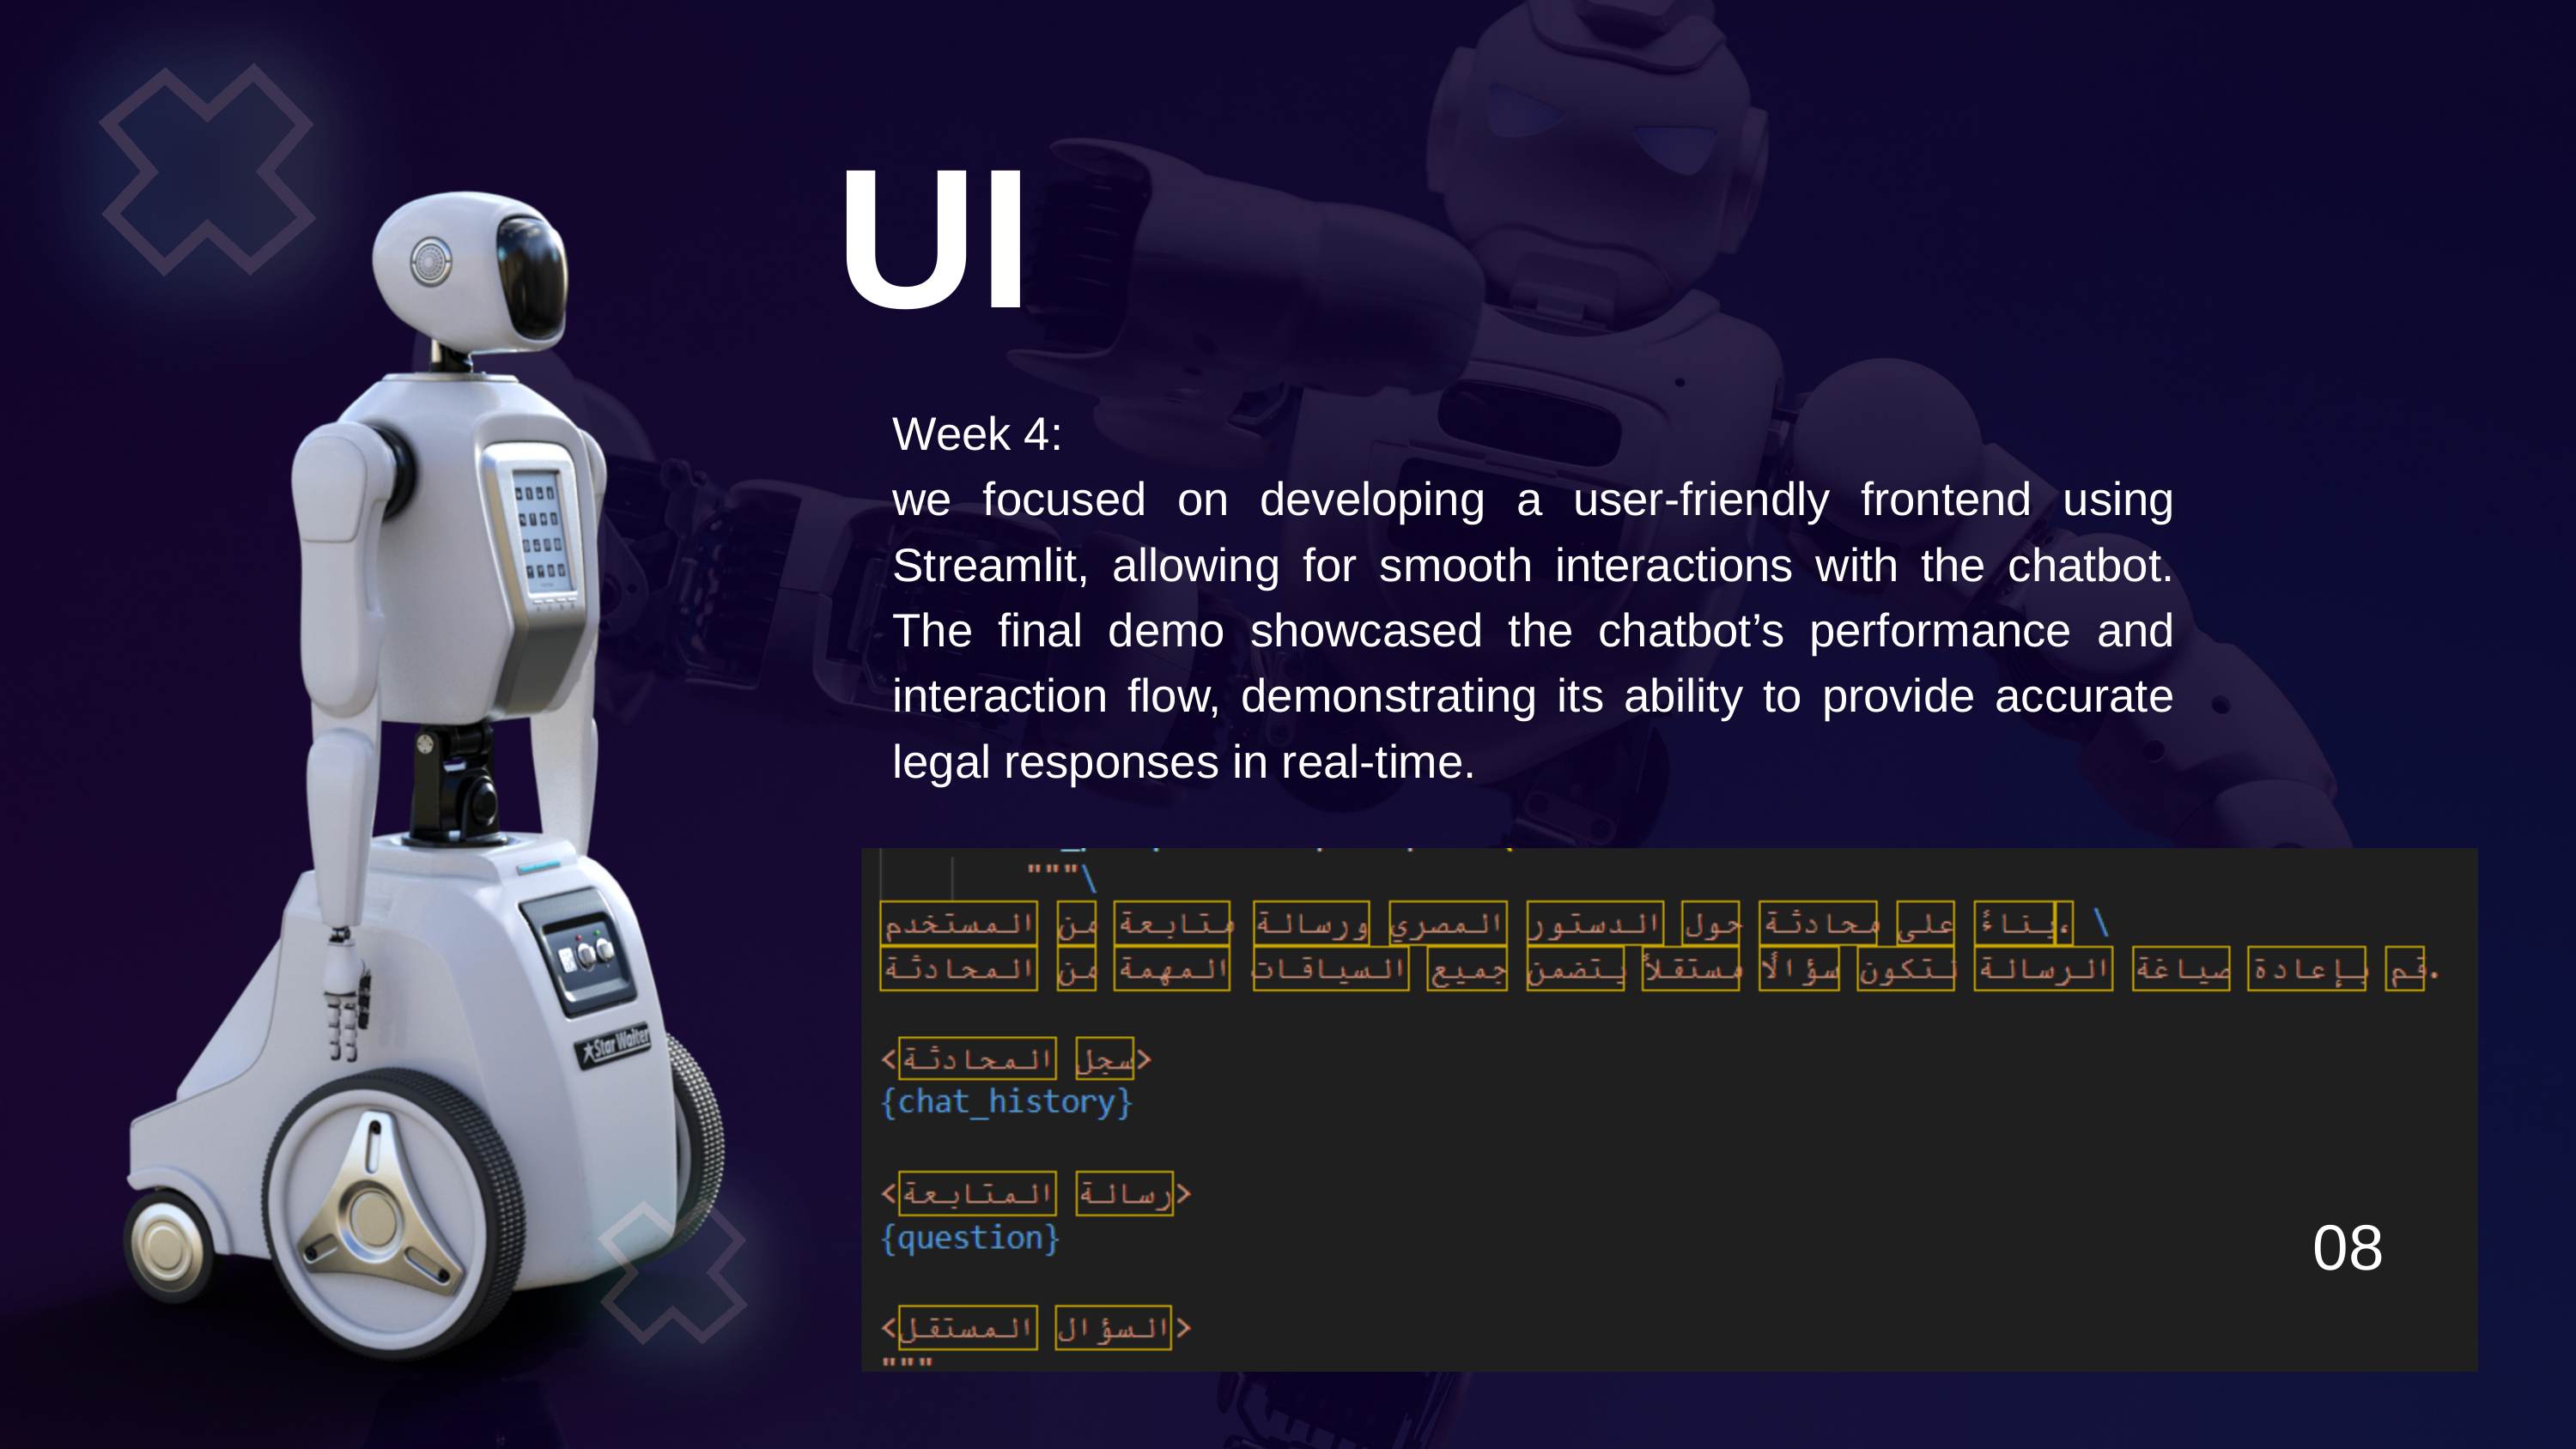

UI

Week 4:
we focused on developing a user-friendly frontend using Streamlit, allowing for smooth interactions with the chatbot. The final demo showcased the chatbot’s performance and interaction flow, demonstrating its ability to provide accurate legal responses in real-time.

08